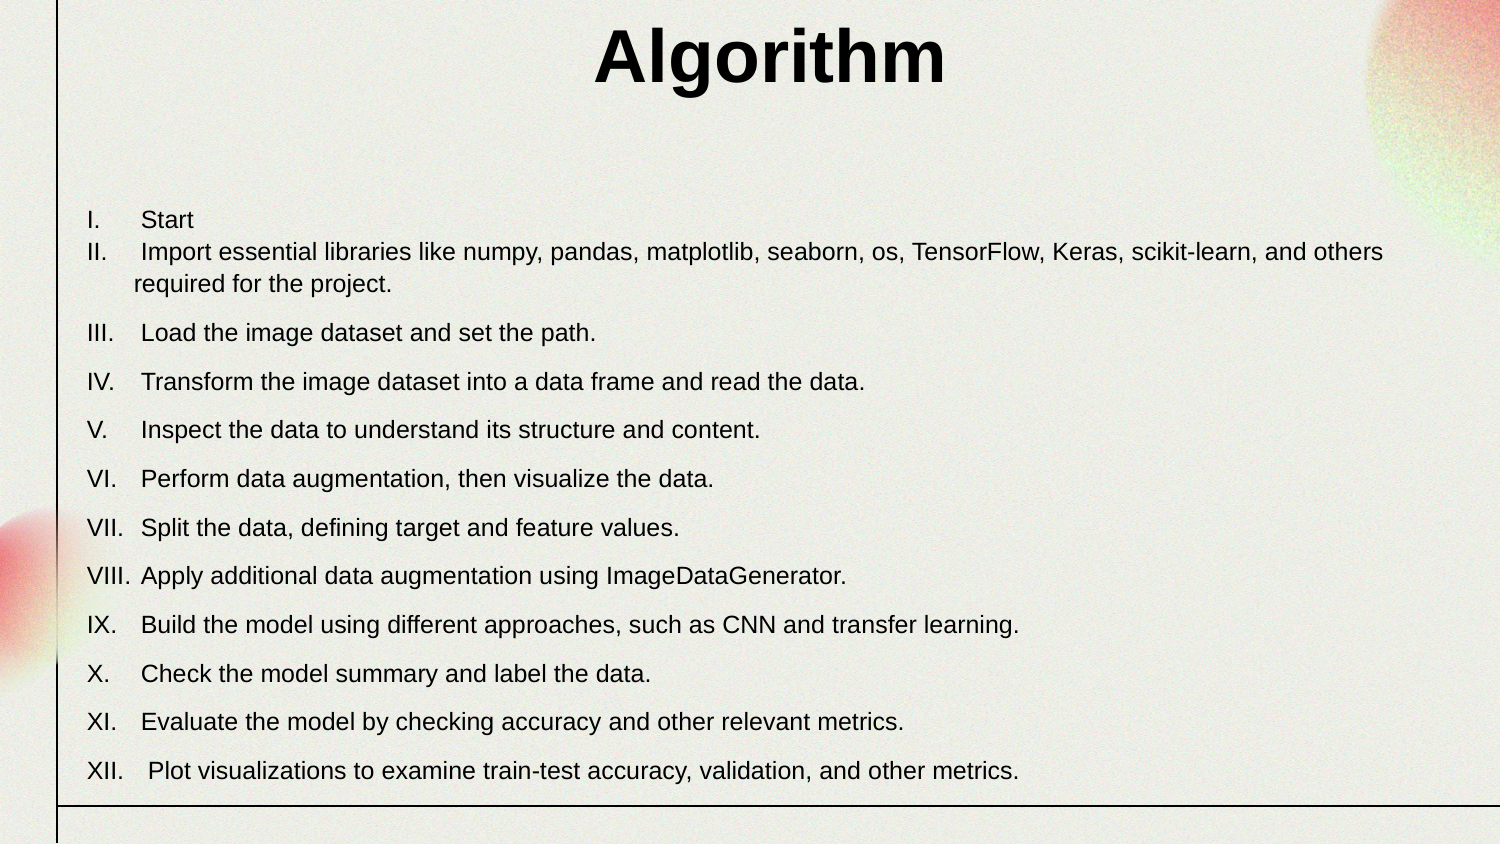

Algorithm
 Start
 Import essential libraries like numpy, pandas, matplotlib, seaborn, os, TensorFlow, Keras, scikit-learn, and others     required for the project.
 Load the image dataset and set the path.
 Transform the image dataset into a data frame and read the data.
 Inspect the data to understand its structure and content.
 Perform data augmentation, then visualize the data.
 Split the data, defining target and feature values.
 Apply additional data augmentation using ImageDataGenerator.
 Build the model using different approaches, such as CNN and transfer learning.
 Check the model summary and label the data.
 Evaluate the model by checking accuracy and other relevant metrics.
  Plot visualizations to examine train-test accuracy, validation, and other metrics.